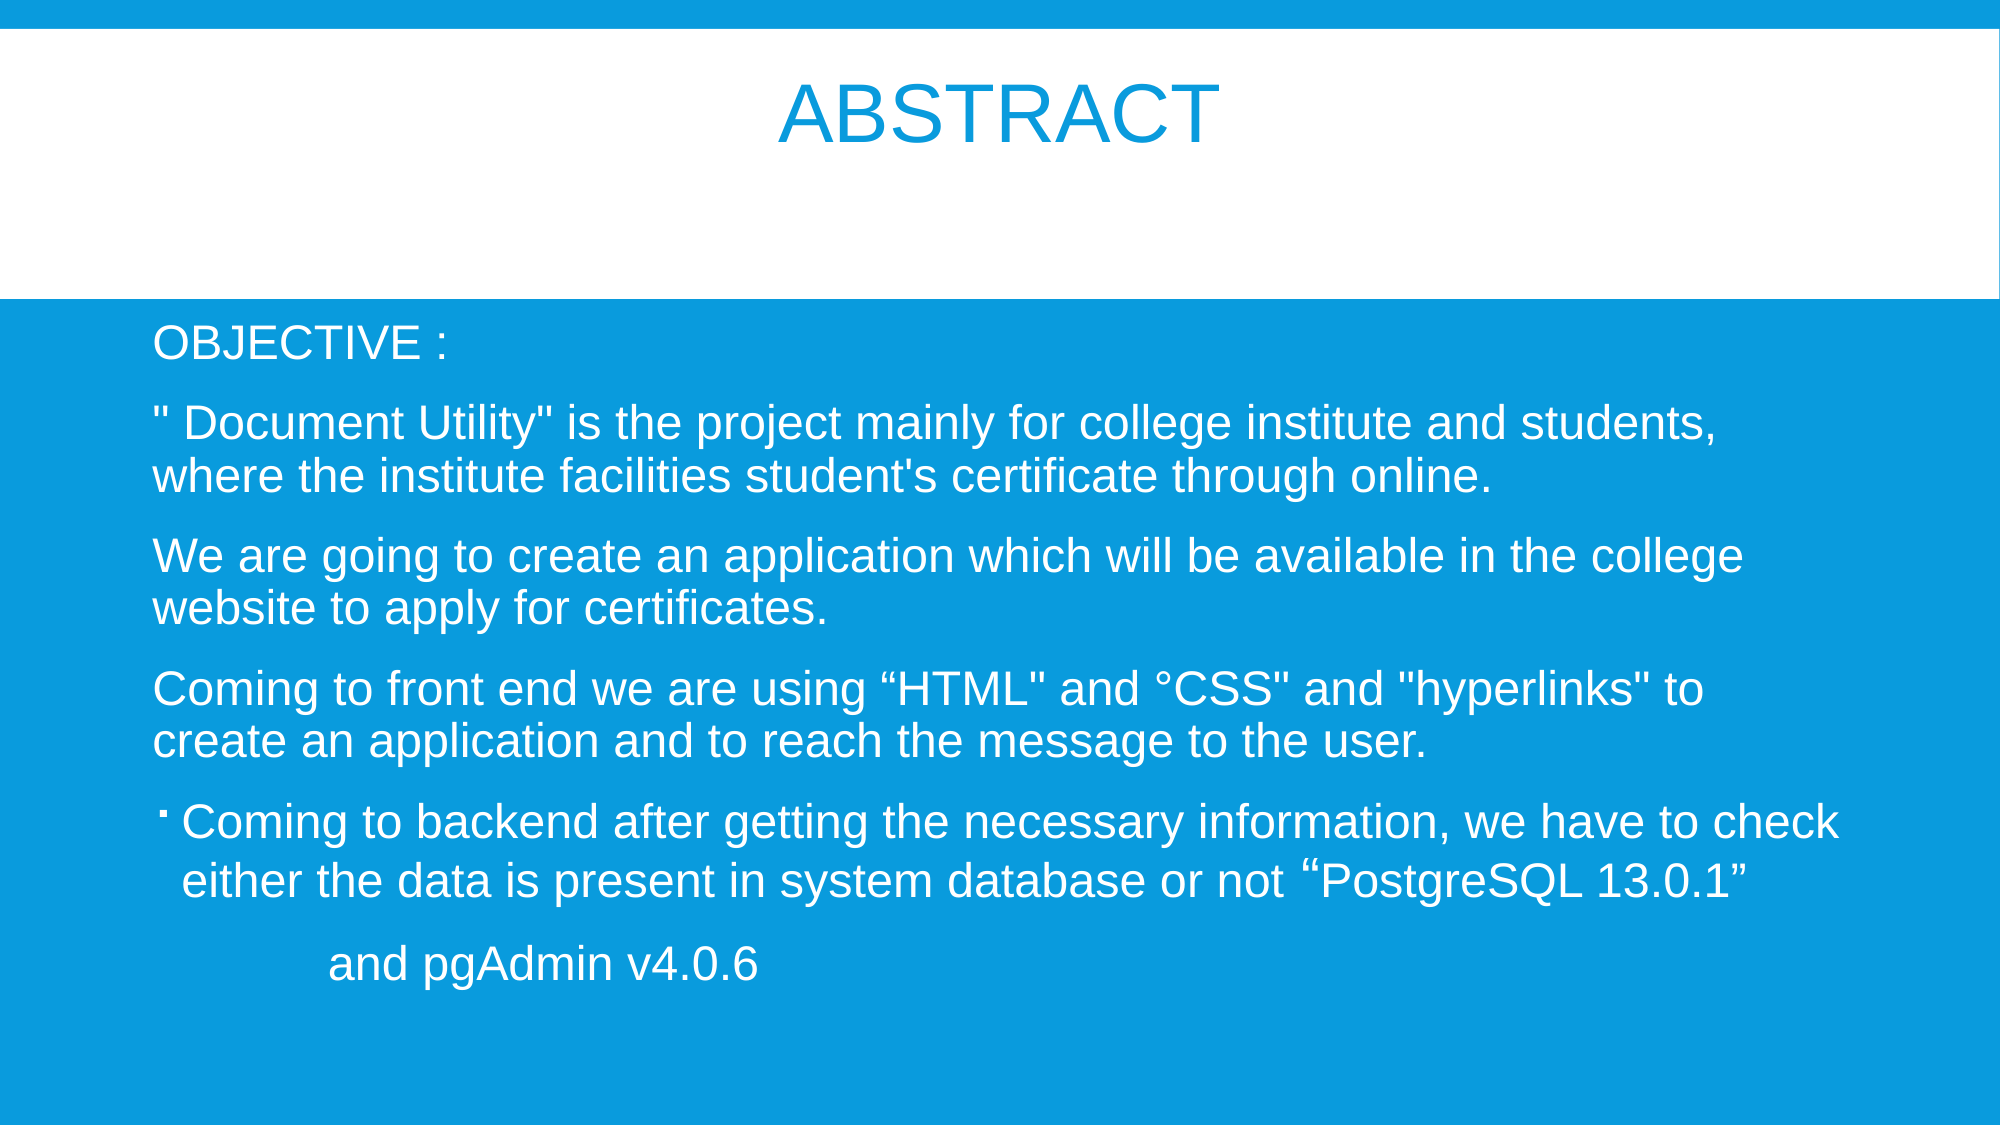

# ABSTRACT
OBJECTIVE :
" Document Utility" is the project mainly for college institute and students, where the institute facilities student's certificate through online.
We are going to create an application which will be available in the college website to apply for certificates.
Coming to front end we are using “HTML" and °CSS" and "hyperlinks" to create an application and to reach the message to the user.
Coming to backend after getting the necessary information, we have to check either the data is present in system database or not “PostgreSQL 13.0.1”
             and pgAdmin v4.0.6